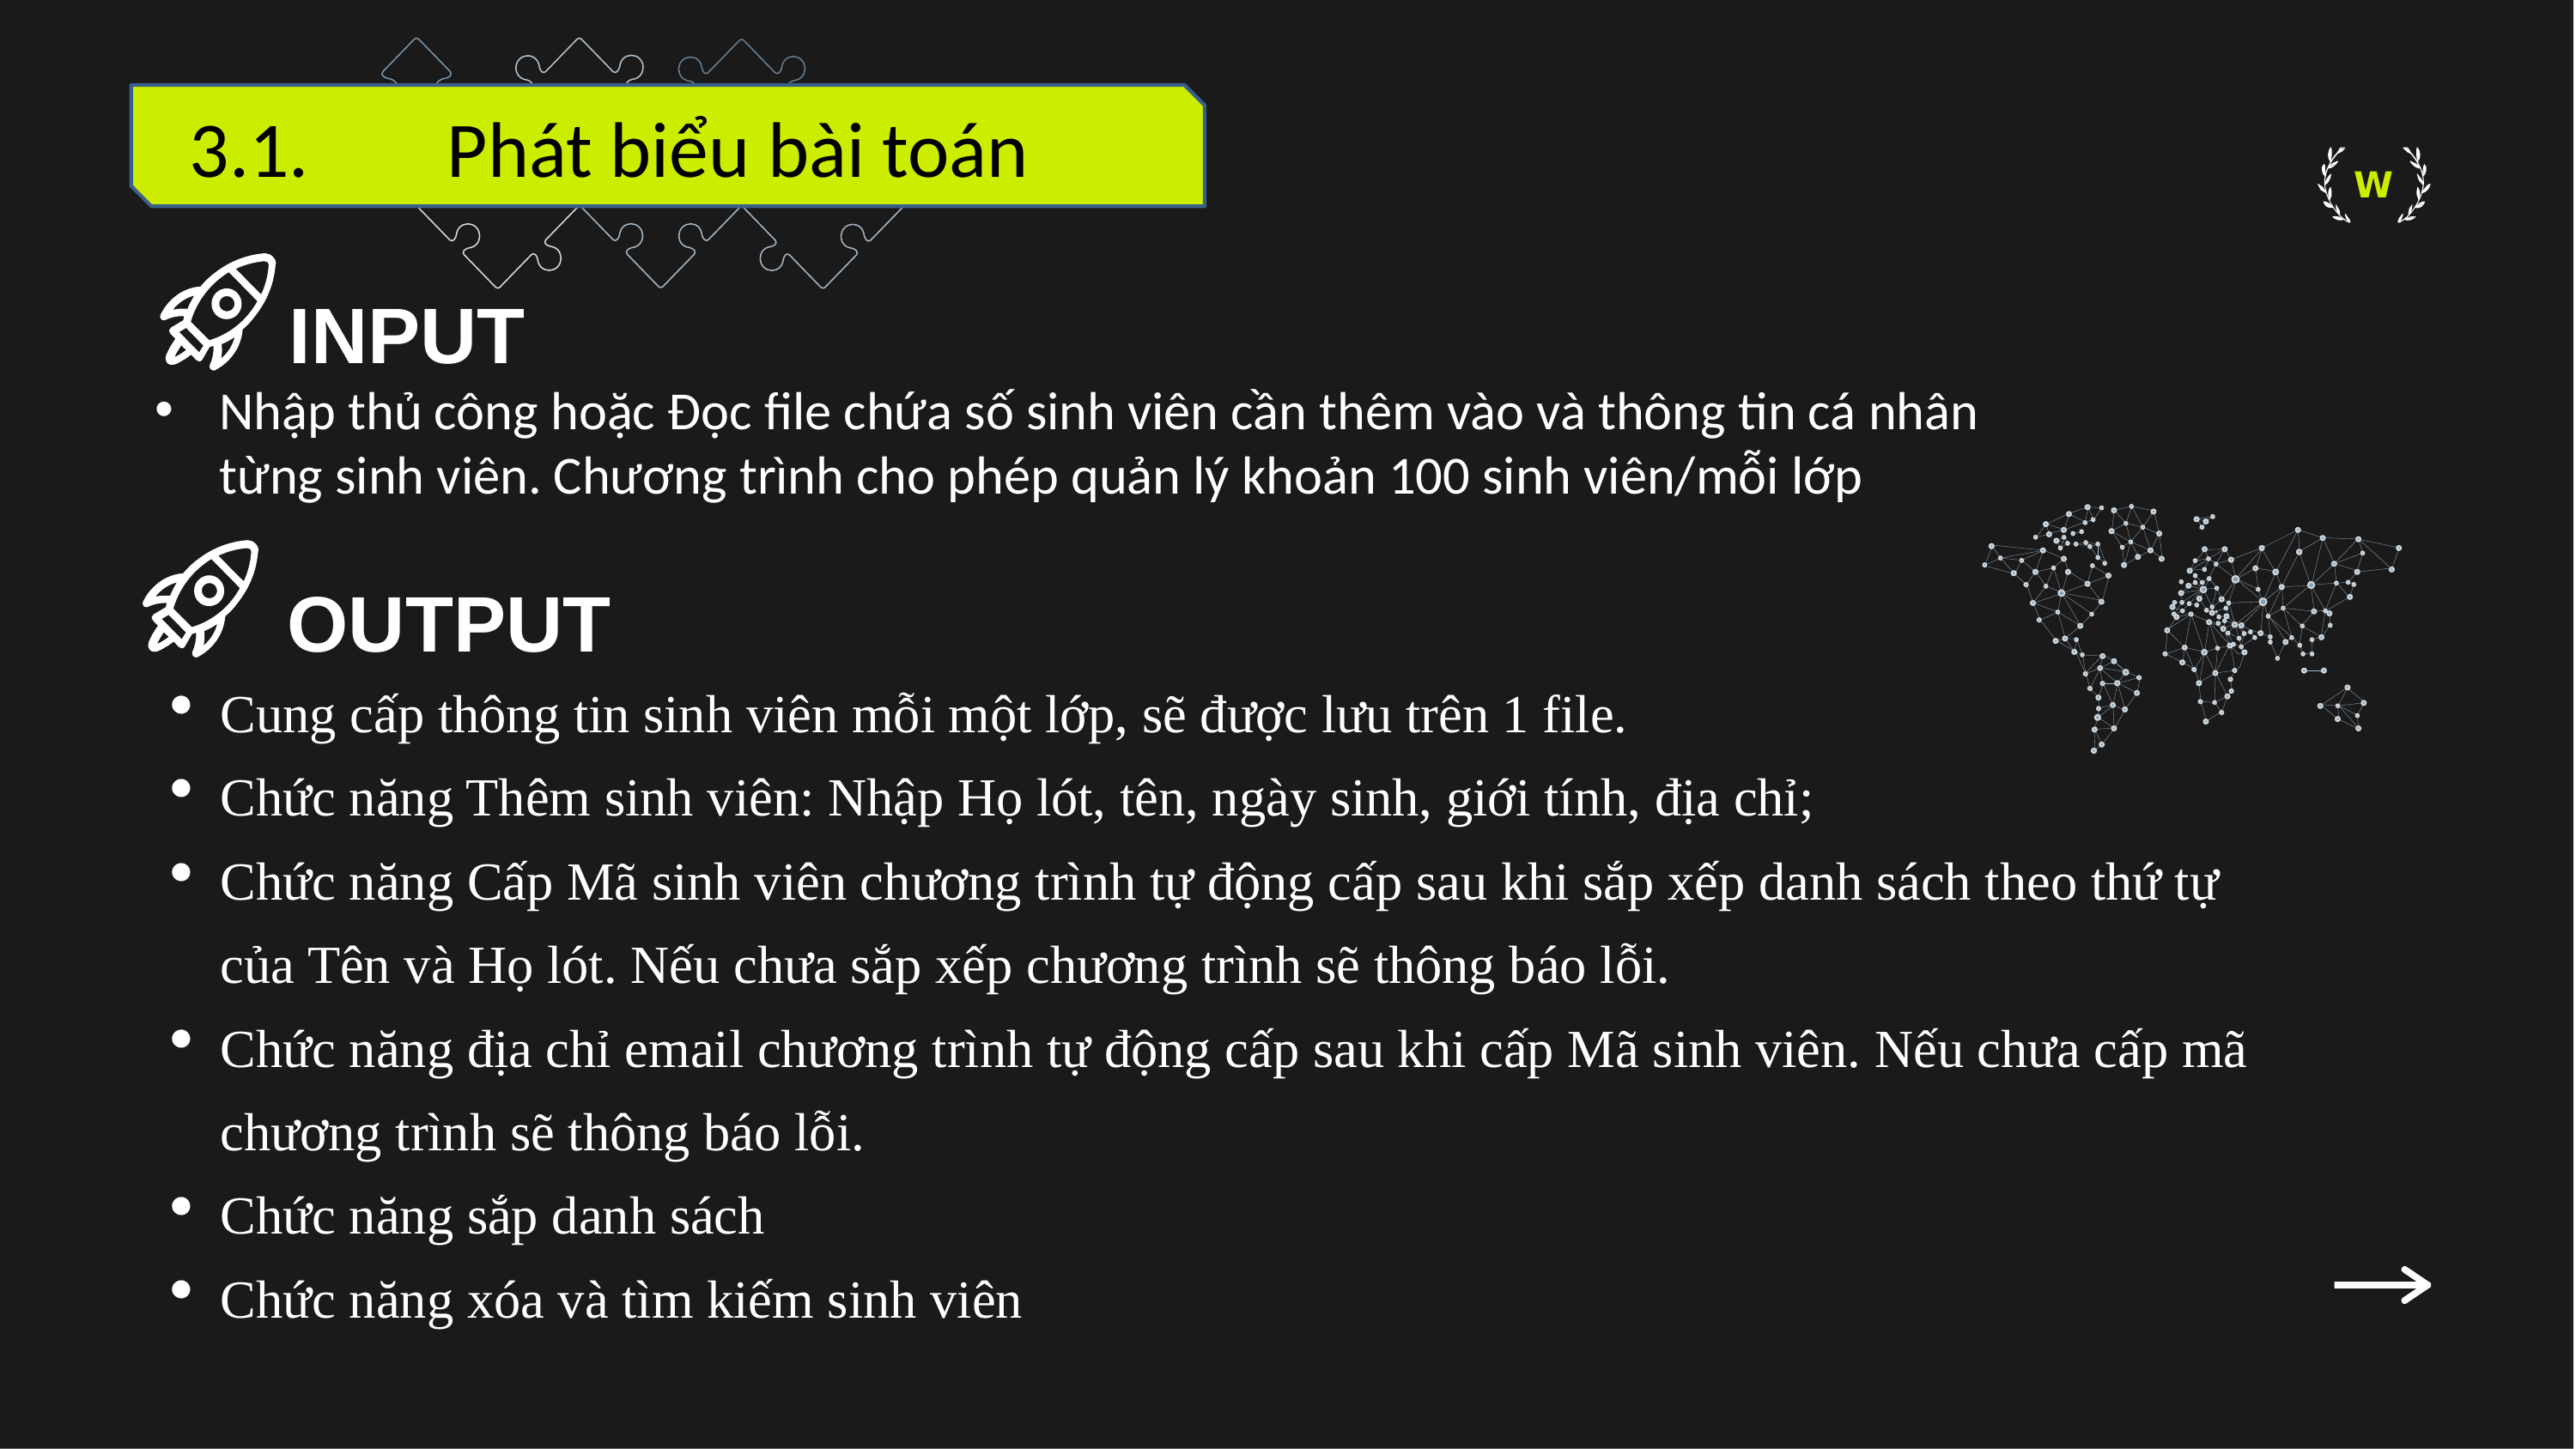

3.1.	  Phát biểu bài toán

W

INPUT

Nhập thủ công hoặc Đọc file chứa số sinh viên cần thêm vào và thông tin cá nhân từng sinh viên. Chương trình cho phép quản lý khoản 100 sinh viên/mỗi lớp

OUTPUT

Cung cấp thông tin sinh viên mỗi một lớp, sẽ được lưu trên 1 file.
Chức năng Thêm sinh viên: Nhập Họ lót, tên, ngày sinh, giới tính, địa chỉ;
Chức năng Cấp Mã sinh viên chương trình tự động cấp sau khi sắp xếp danh sách theo thứ tự của Tên và Họ lót. Nếu chưa sắp xếp chương trình sẽ thông báo lỗi.
Chức năng địa chỉ email chương trình tự động cấp sau khi cấp Mã sinh viên. Nếu chưa cấp mã chương trình sẽ thông báo lỗi.
Chức năng sắp danh sách
Chức năng xóa và tìm kiếm sinh viên